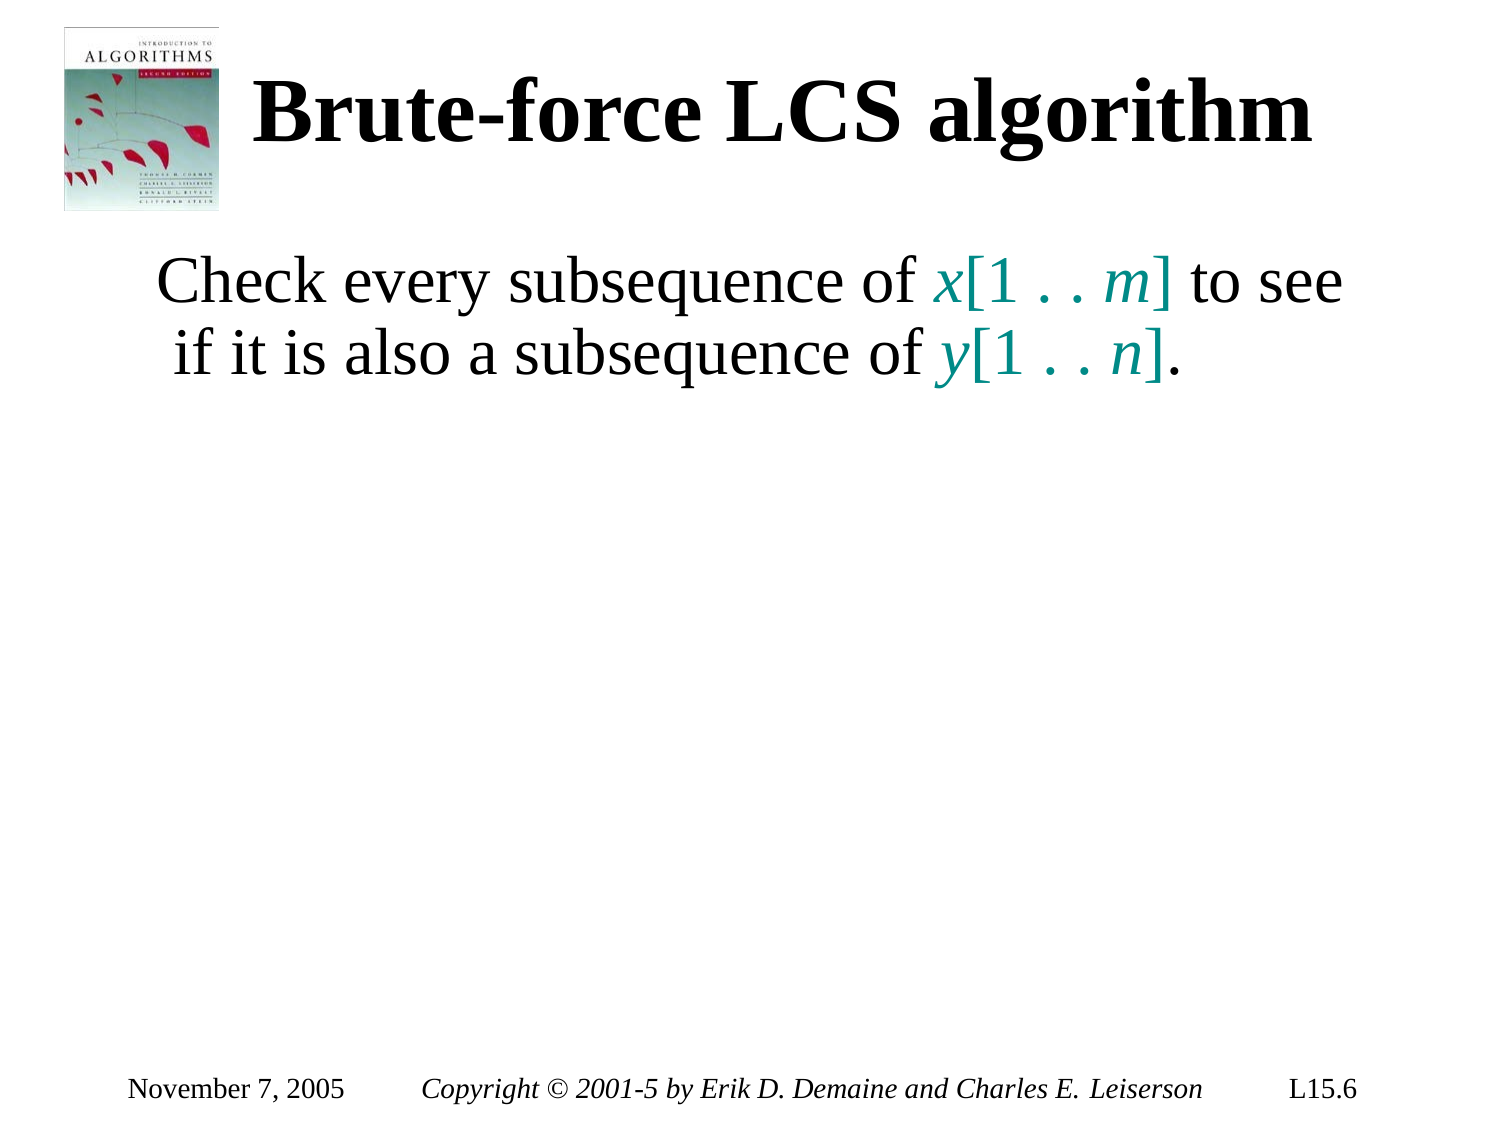

Brute-force LCS algorithm
Check every subsequence of x[1 . . m] to see  if it is also a subsequence of y[1 . . n].
November 7, 2005
Copyright © 2001-5 by Erik D. Demaine and Charles E. Leiserson
L15.6